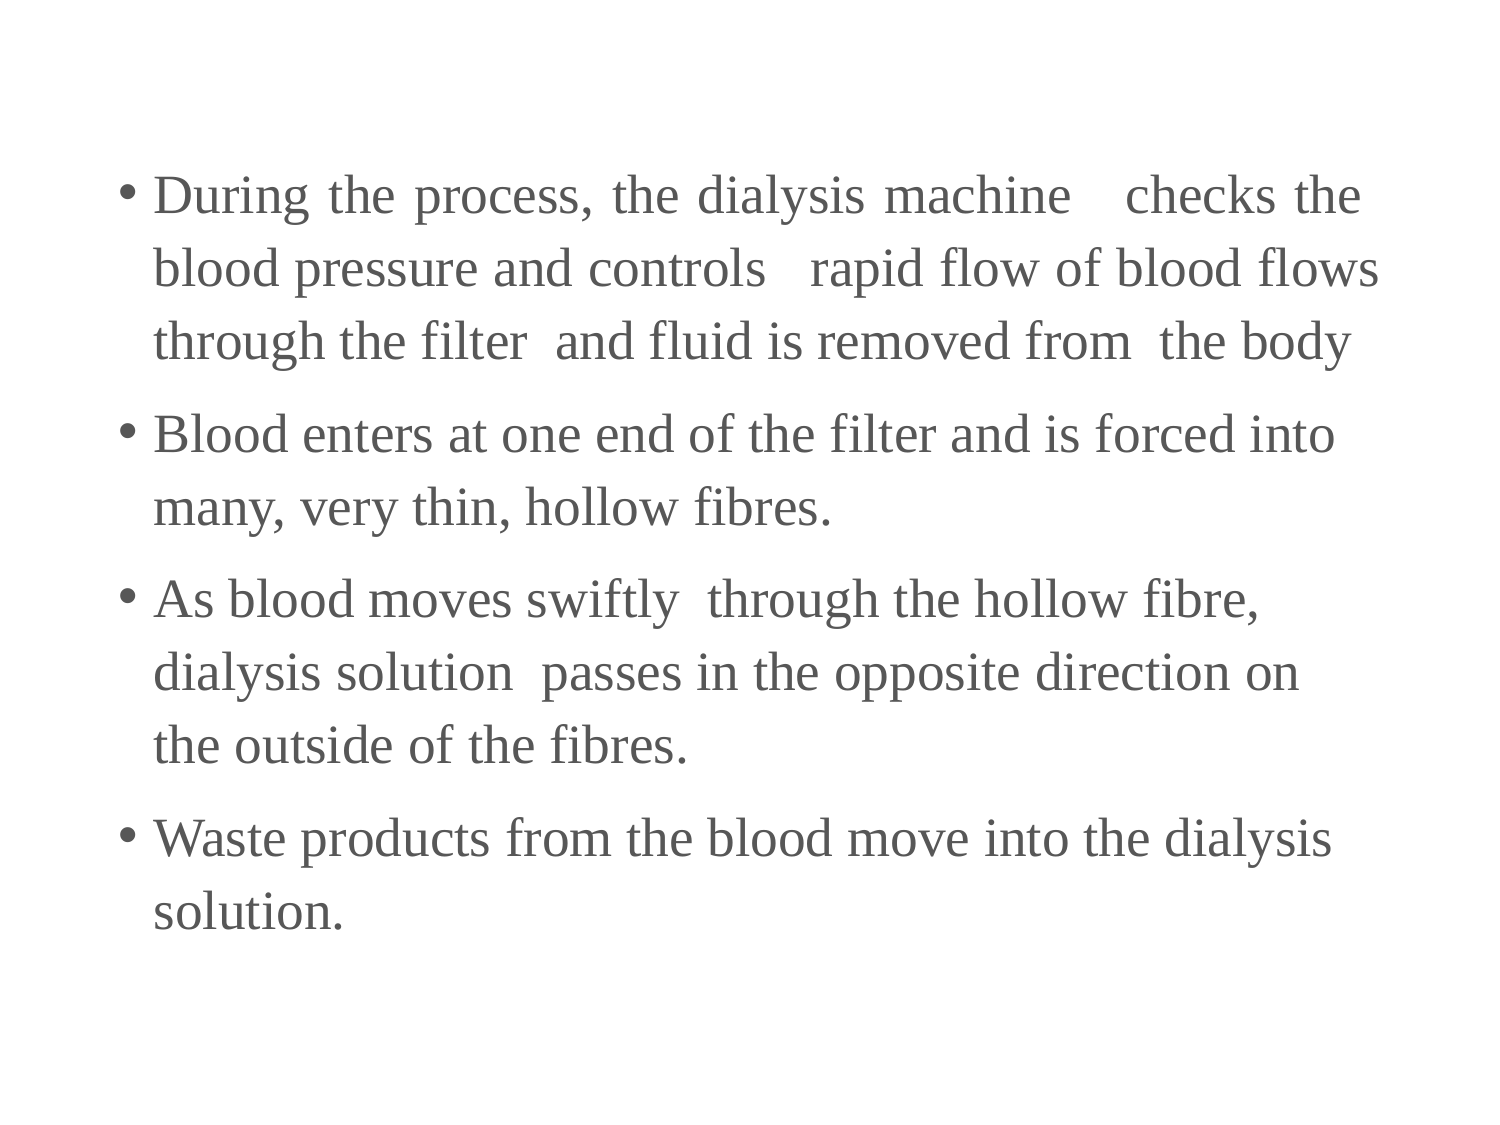

#
During the process, the dialysis machine   checks the  blood pressure and controls   rapid flow of blood flows through the filter  and fluid is removed from  the body
Blood enters at one end of the filter and is forced into many, very thin, hollow fibres.
As blood moves swiftly  through the hollow fibre, dialysis solution  passes in the opposite direction on the outside of the fibres.
Waste products from the blood move into the dialysis solution.